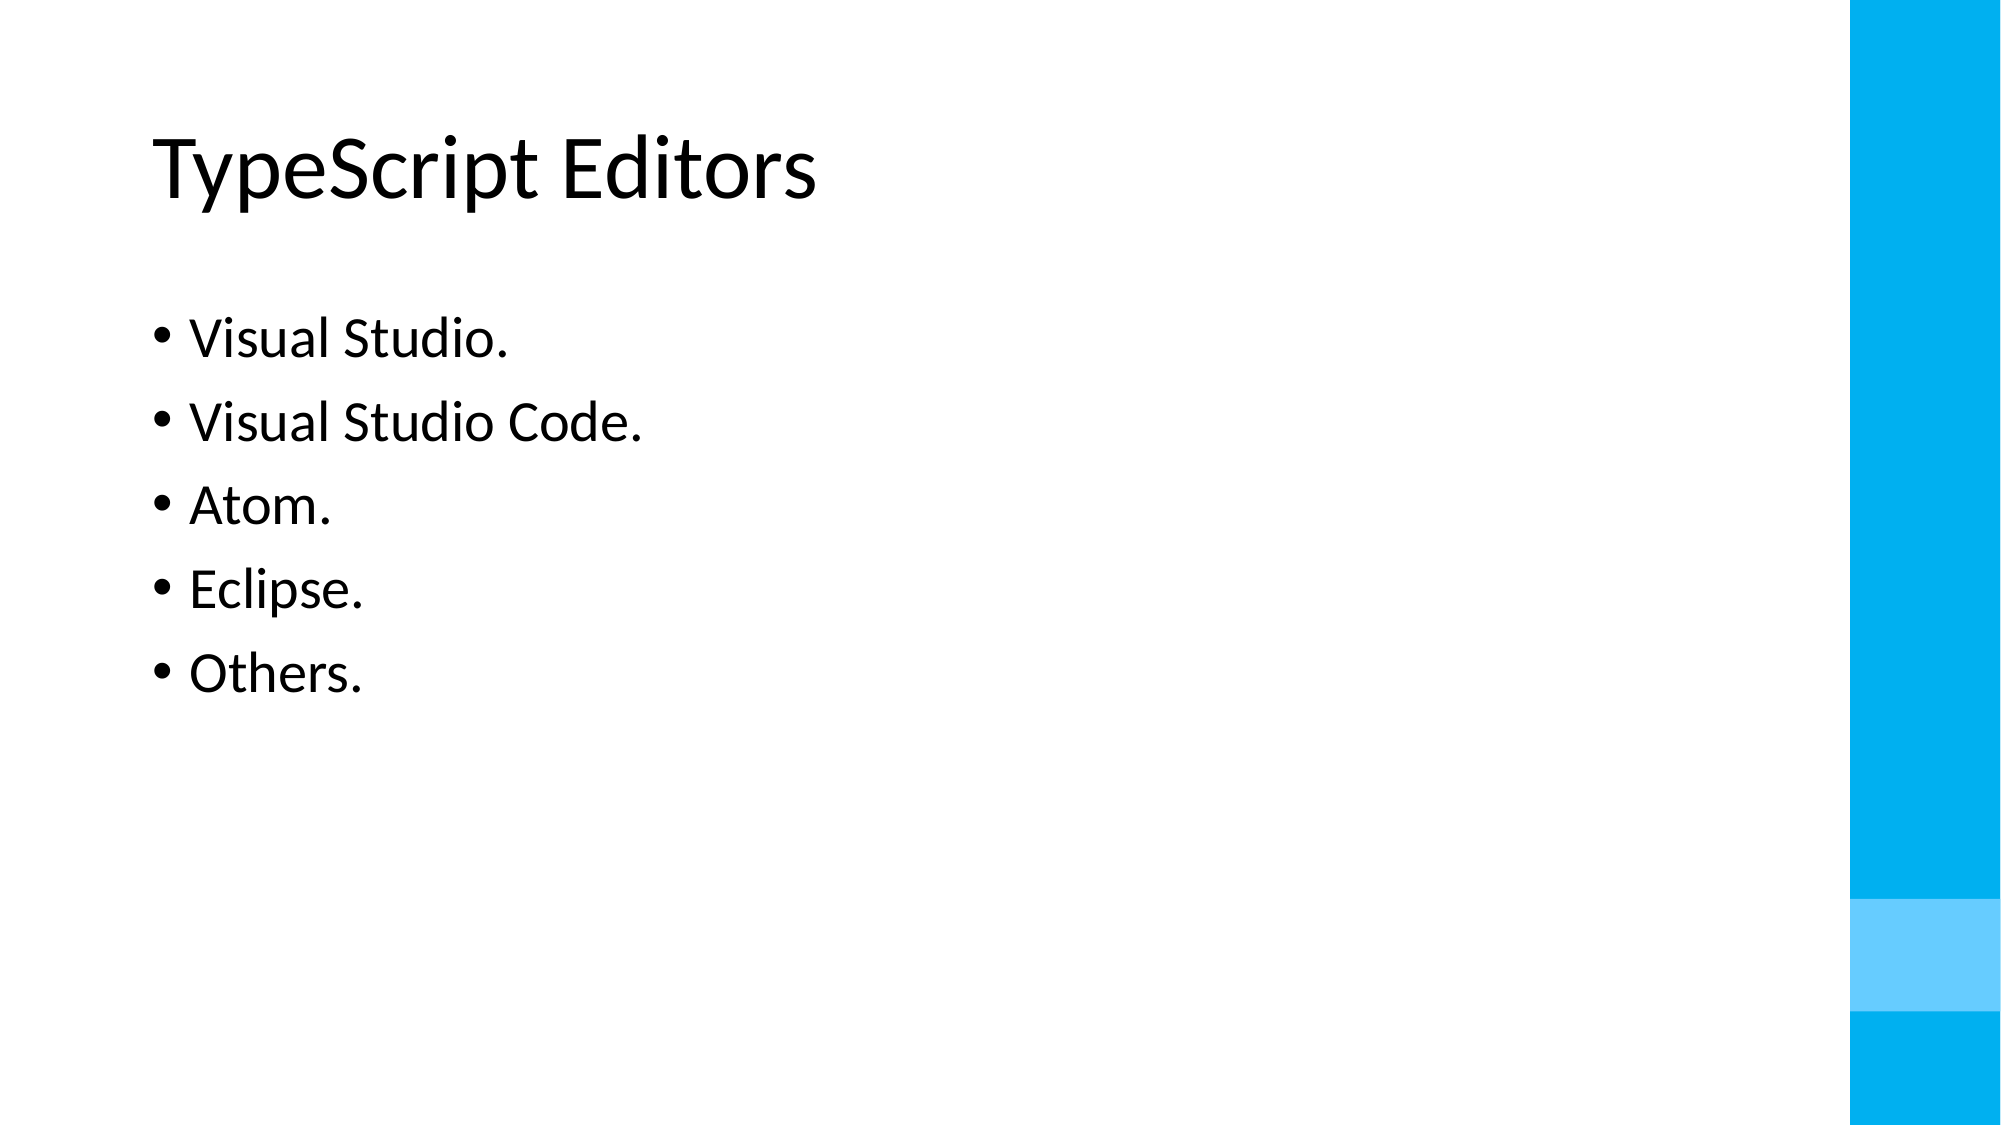

# TypeScript Editors
Visual Studio.
Visual Studio Code.
Atom.
Eclipse.
Others.